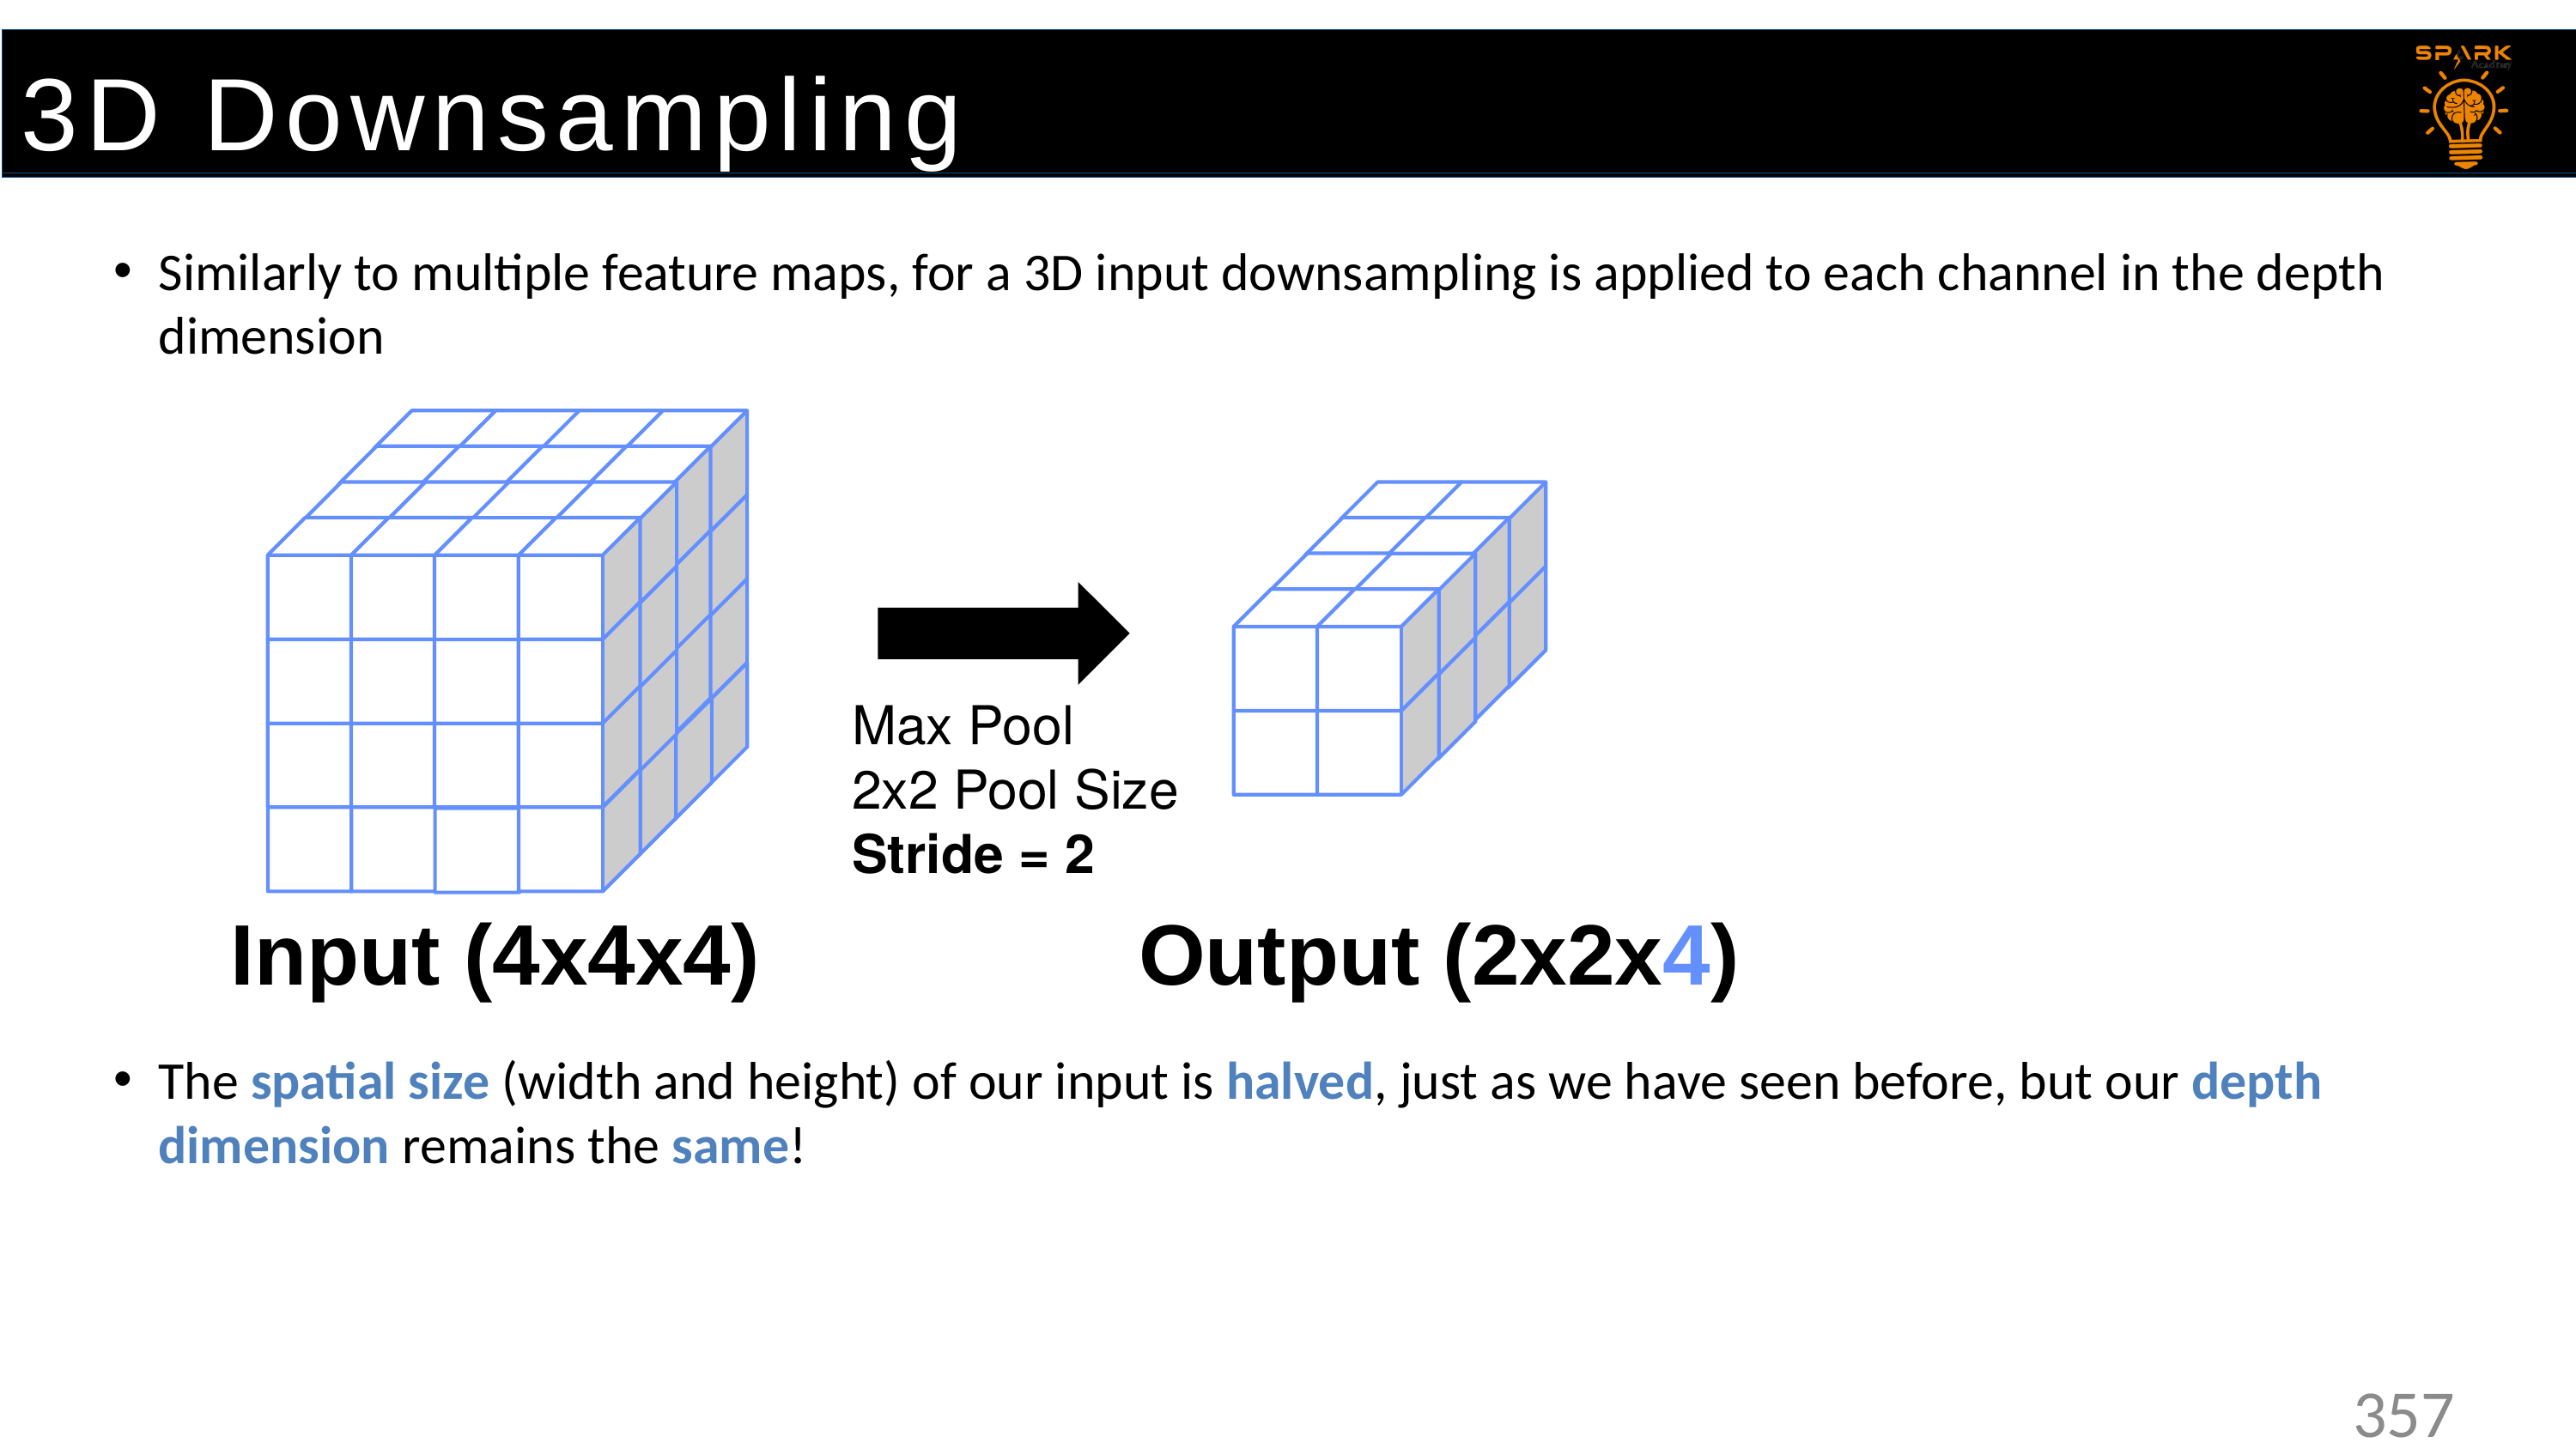

3D Downsampling
# 3D Downsampling

Similarly to multiple feature maps, for a 3D input downsampling is applied to each channel in the depth dimension

The spatial size (width and height) of our input is halved, just as we have seen before, but our depth dimension remains the same!

Max Pool
2x2 Pool Size Stride = 2
Input (4x4x4)
Output (2x2x4)
357